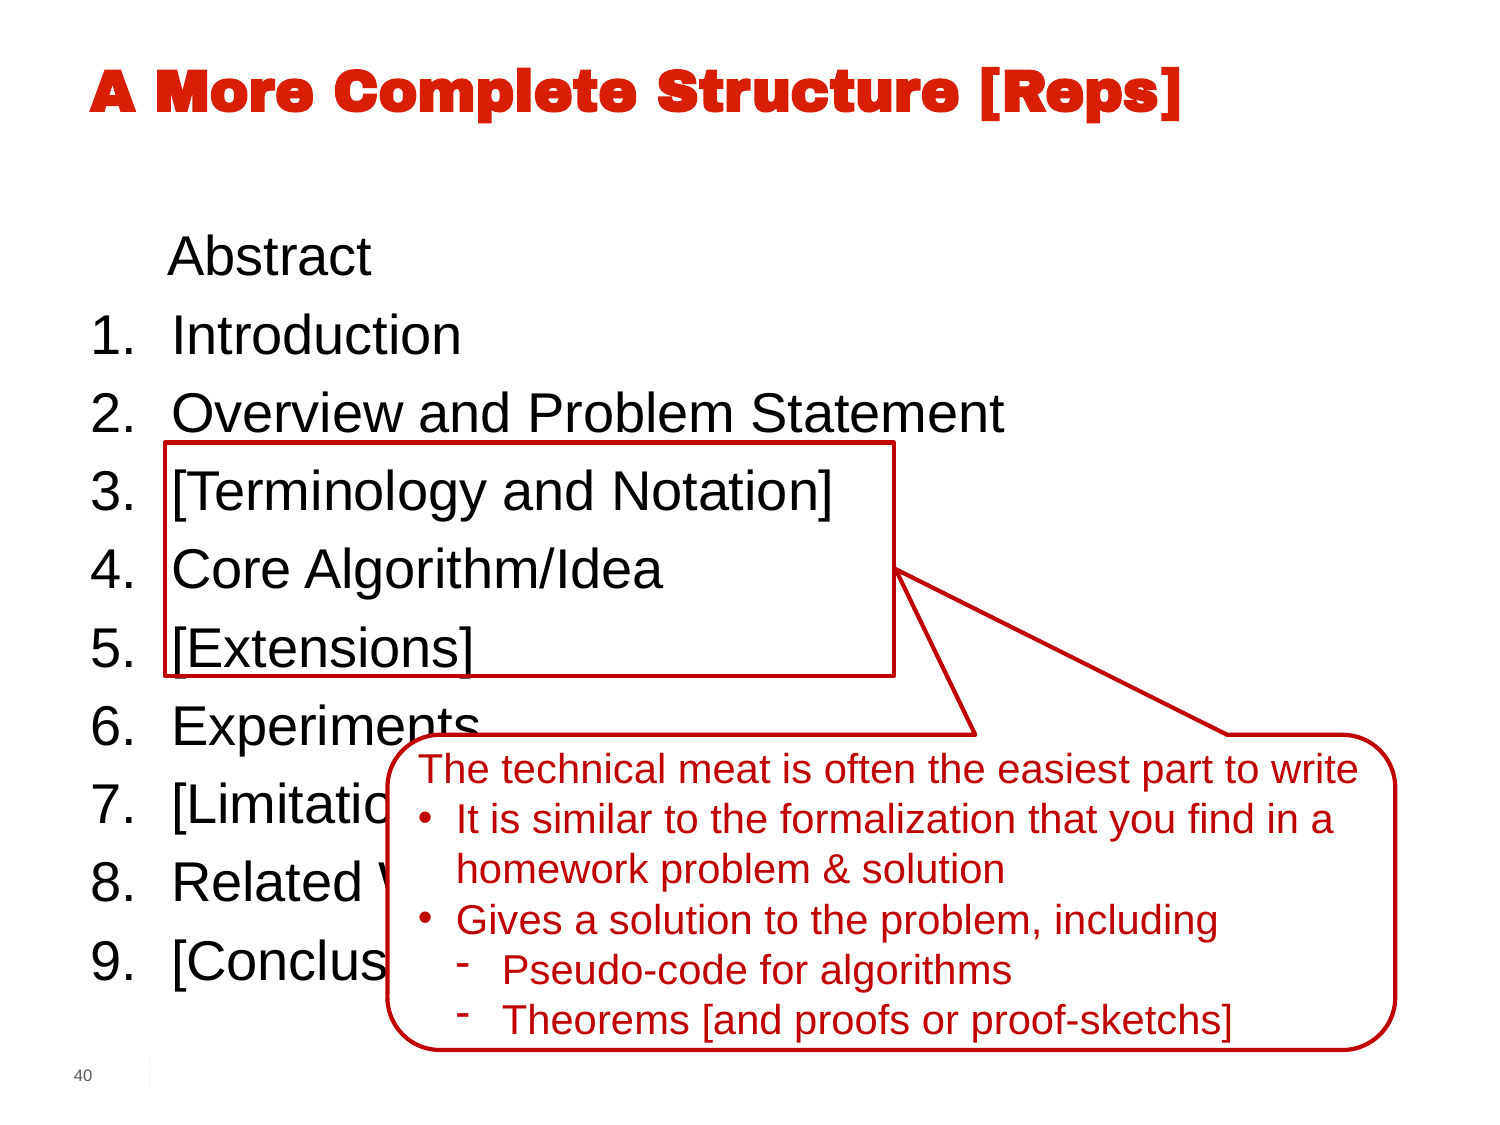

# A More Complete Structure [Reps]
     Abstract
Introduction
Overview and Problem Statement
[Terminology and Notation]
Core Algorithm/Idea
[Extensions]
Experiments
[Limitations/Threats to Validity]
Related Work
[Conclusion]

The technical meat is often the easiest part to write
It is similar to the formalization that you find in a homework problem & solution
Gives a solution to the problem, including
Pseudo-code for algorithms
Theorems [and proofs or proof-sketchs]
40